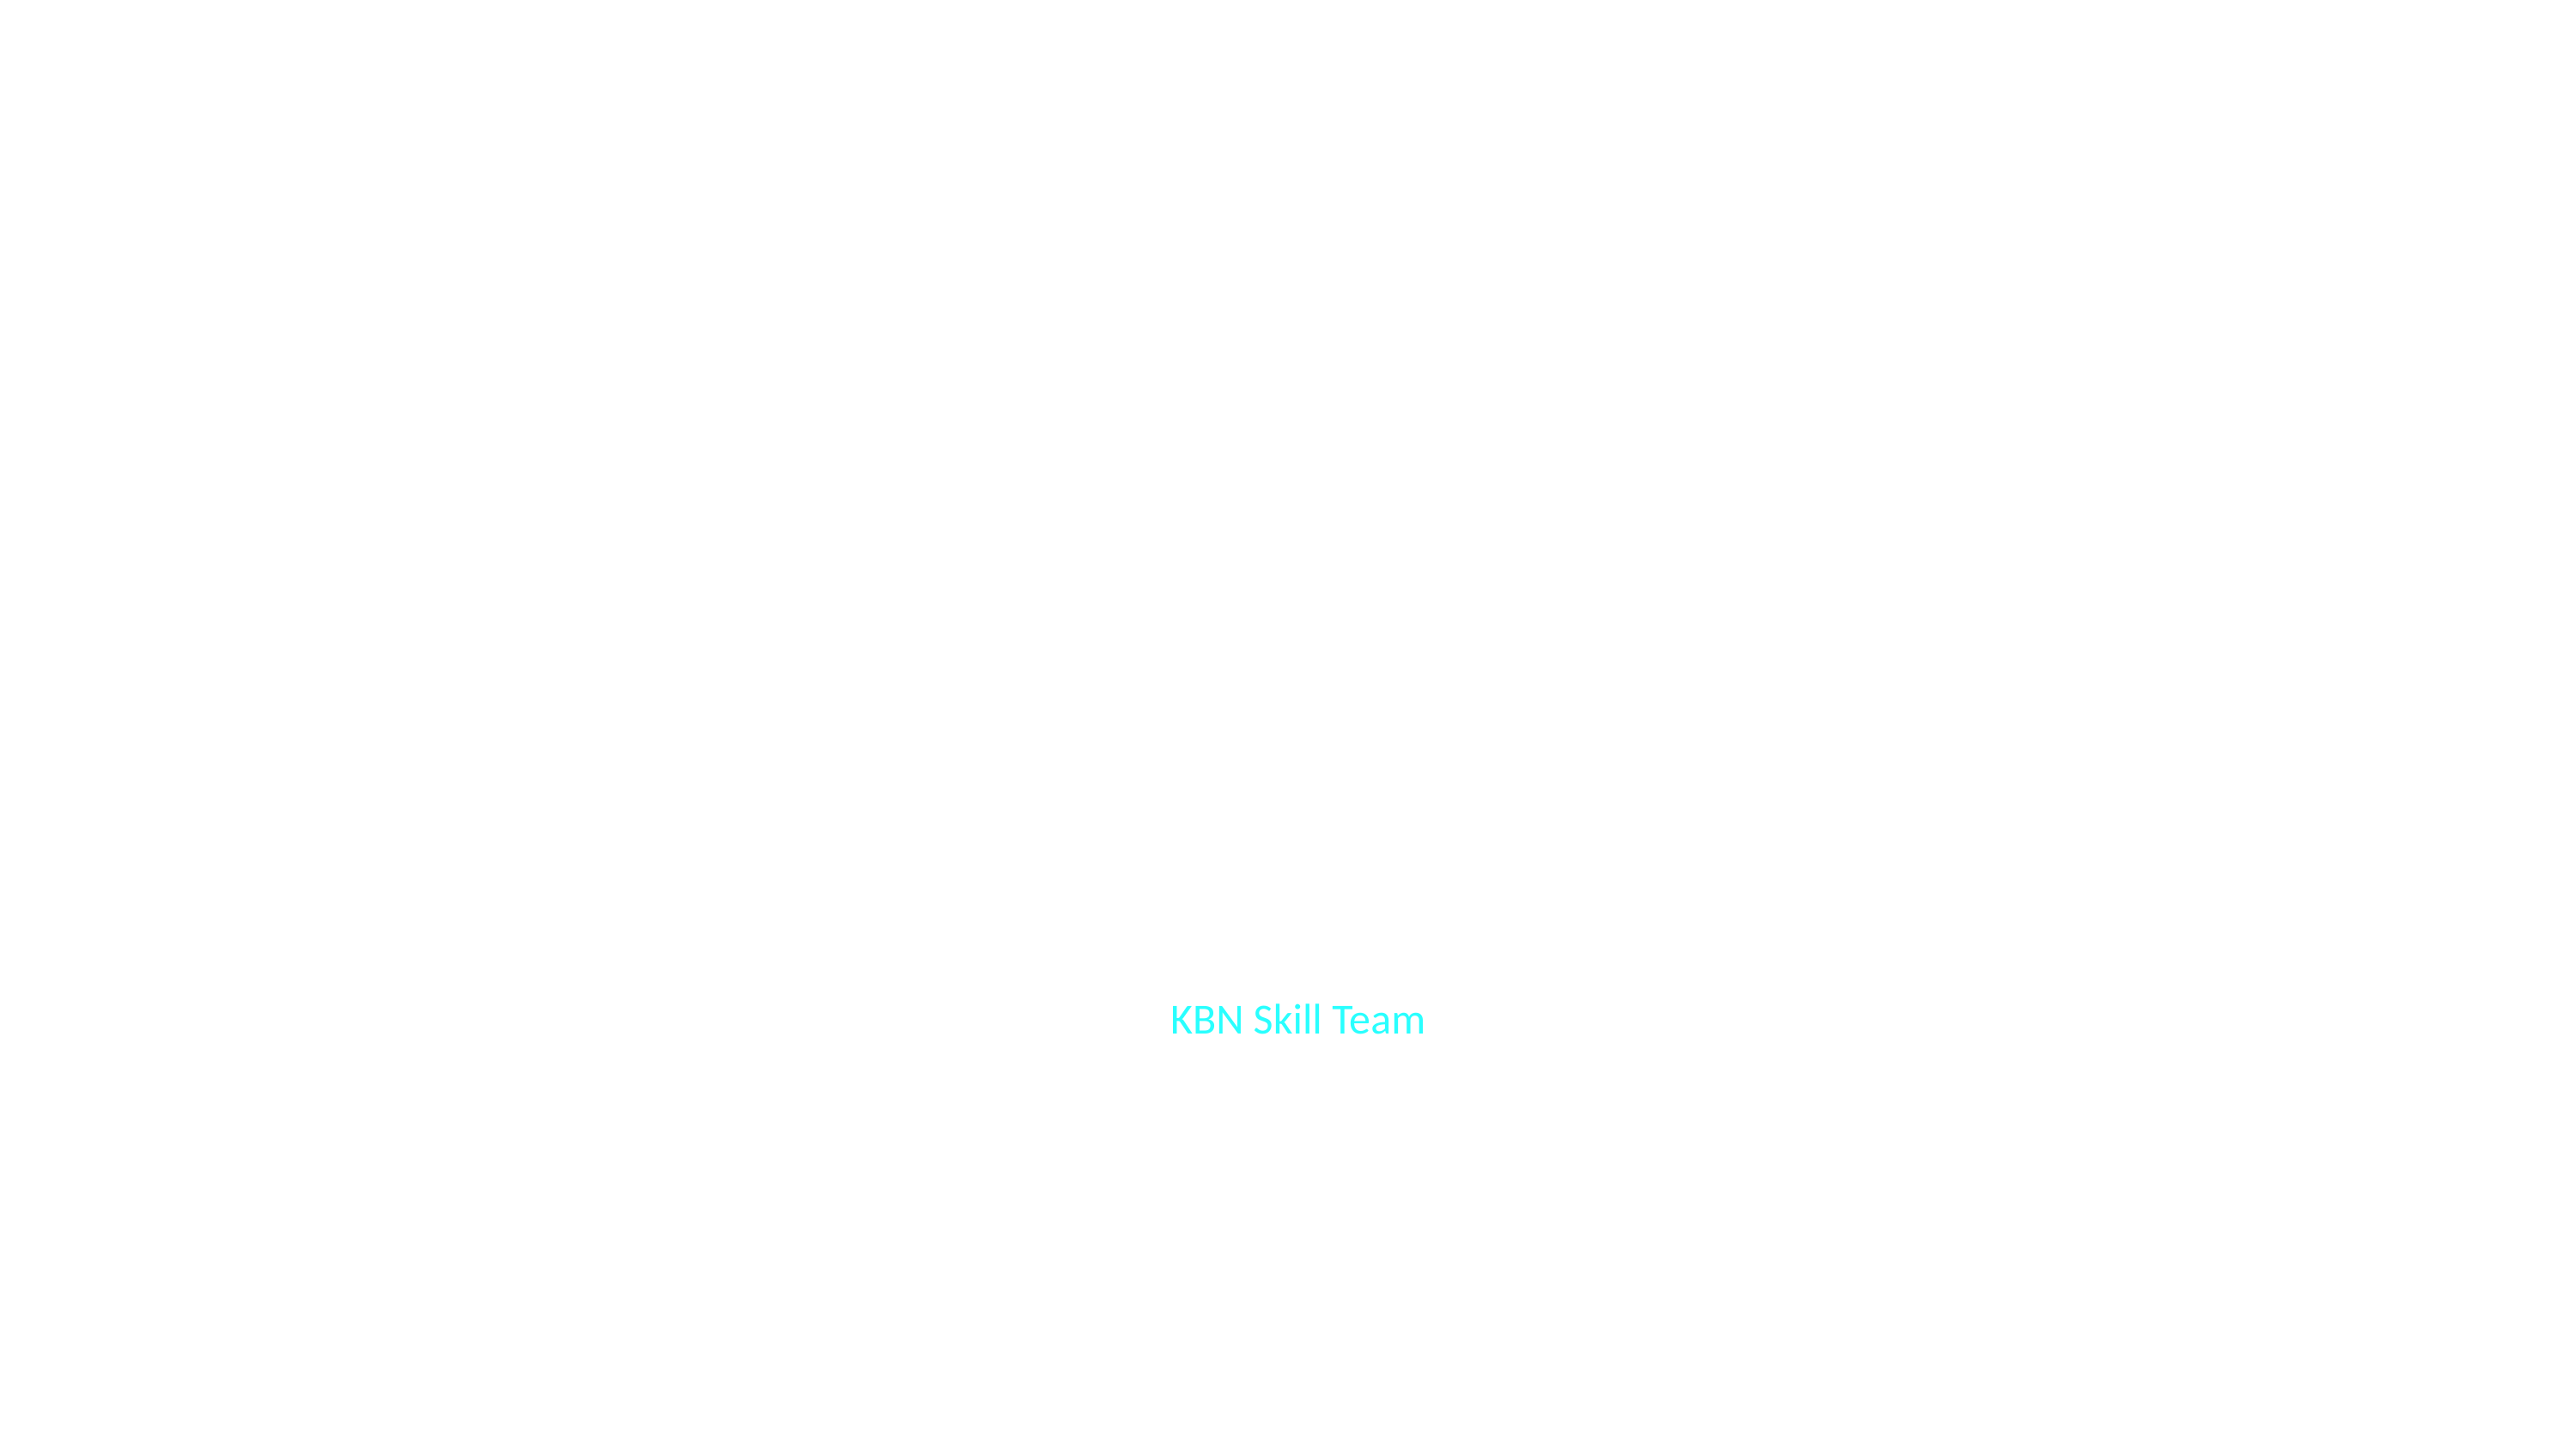

# Weather Forecaster-Urban Heat Mitigation
KBN Skill Team